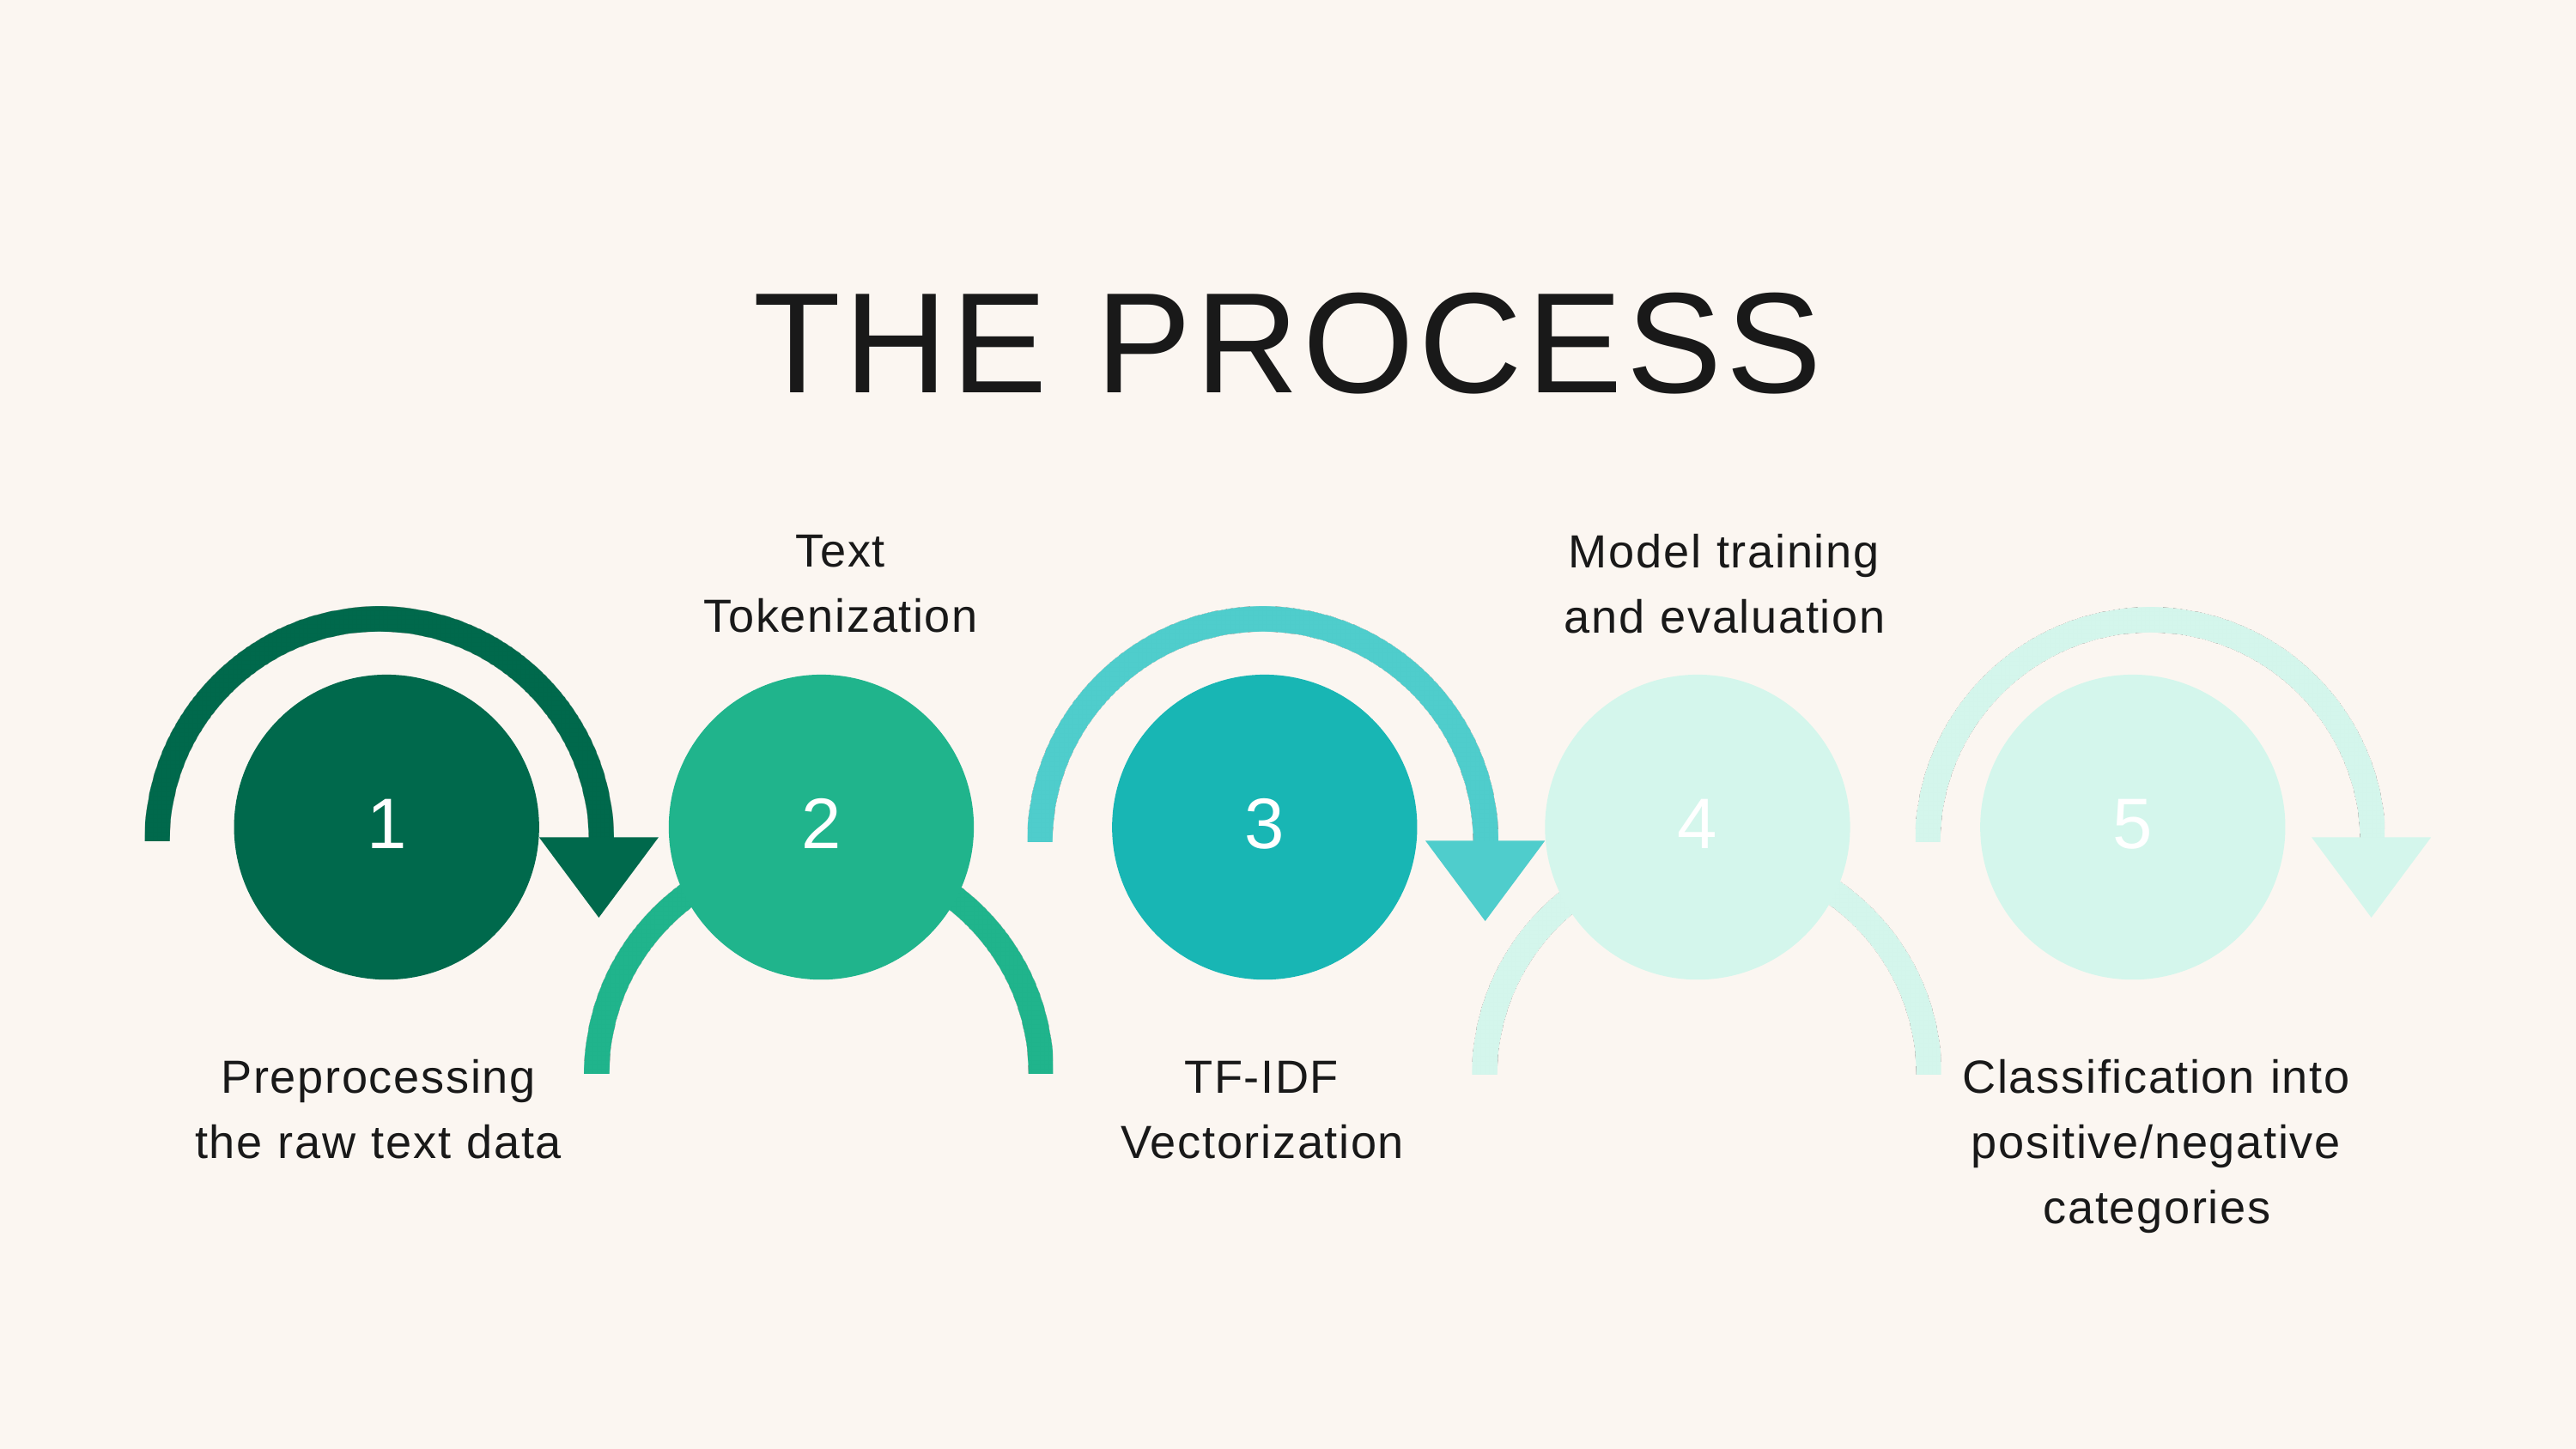

THE PROCESS

Text Tokenization
Model training and evaluation

1

2

3

4

5

Preprocessing the raw text data
TF-IDF Vectorization
Classification into positive/negative categories